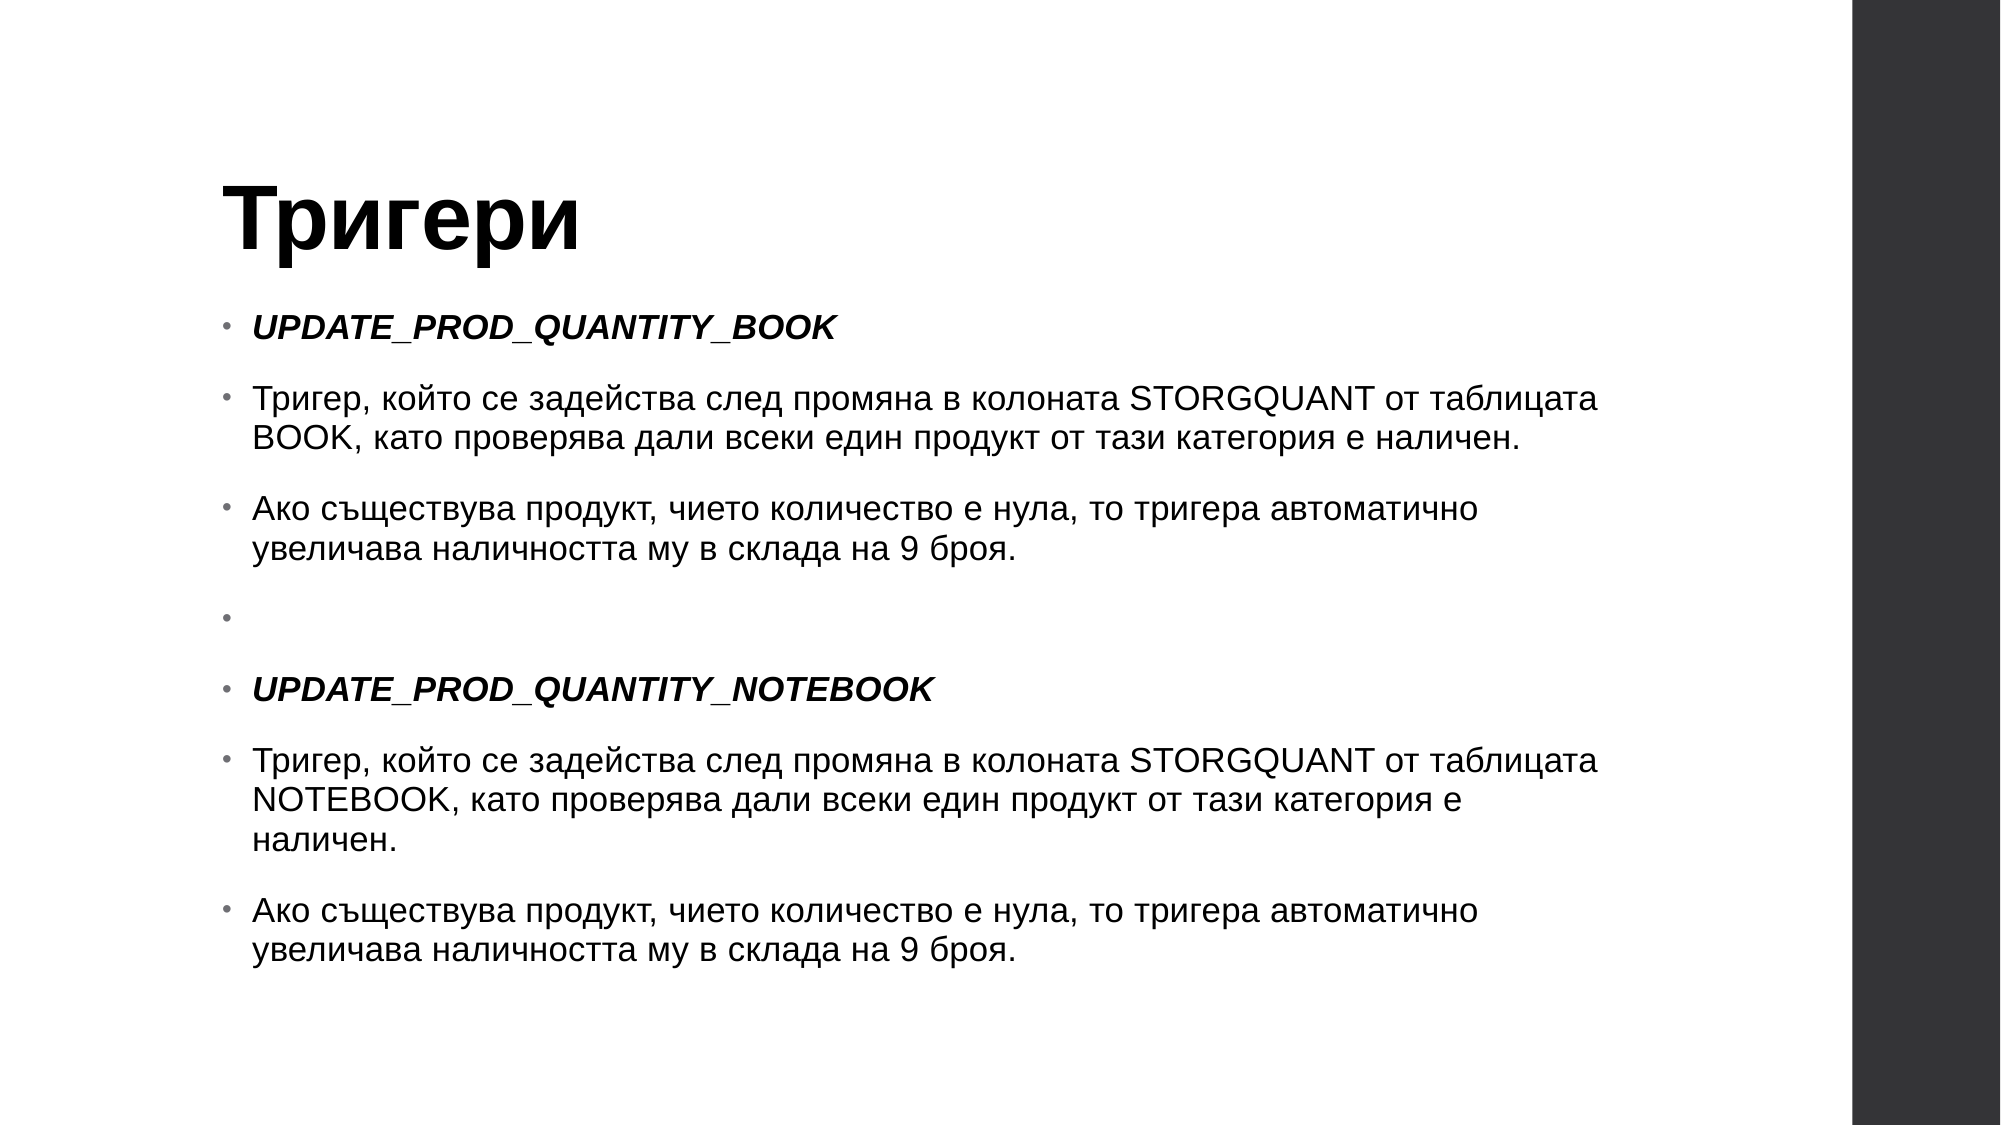

# Тригери
UPDATE_PROD_QUANTITY_BOOK
Тригер, който се задейства след промяна в колоната STORGQUANT от таблицата BOOK, като проверява дали всеки един продукт от тази категория е наличен.
Ако съществува продукт, чието количество е нула, то тригера автоматично увеличава наличността му в склада на 9 броя.

UPDATE_PROD_QUANTITY_NOTEBOOK
Тригер, който се задейства след промяна в колоната STORGQUANT от таблицата NOTEBOOK, като проверява дали всеки един продукт от тази категория е наличен.
Ако съществува продукт, чието количество е нула, то тригера автоматично увеличава наличността му в склада на 9 броя.